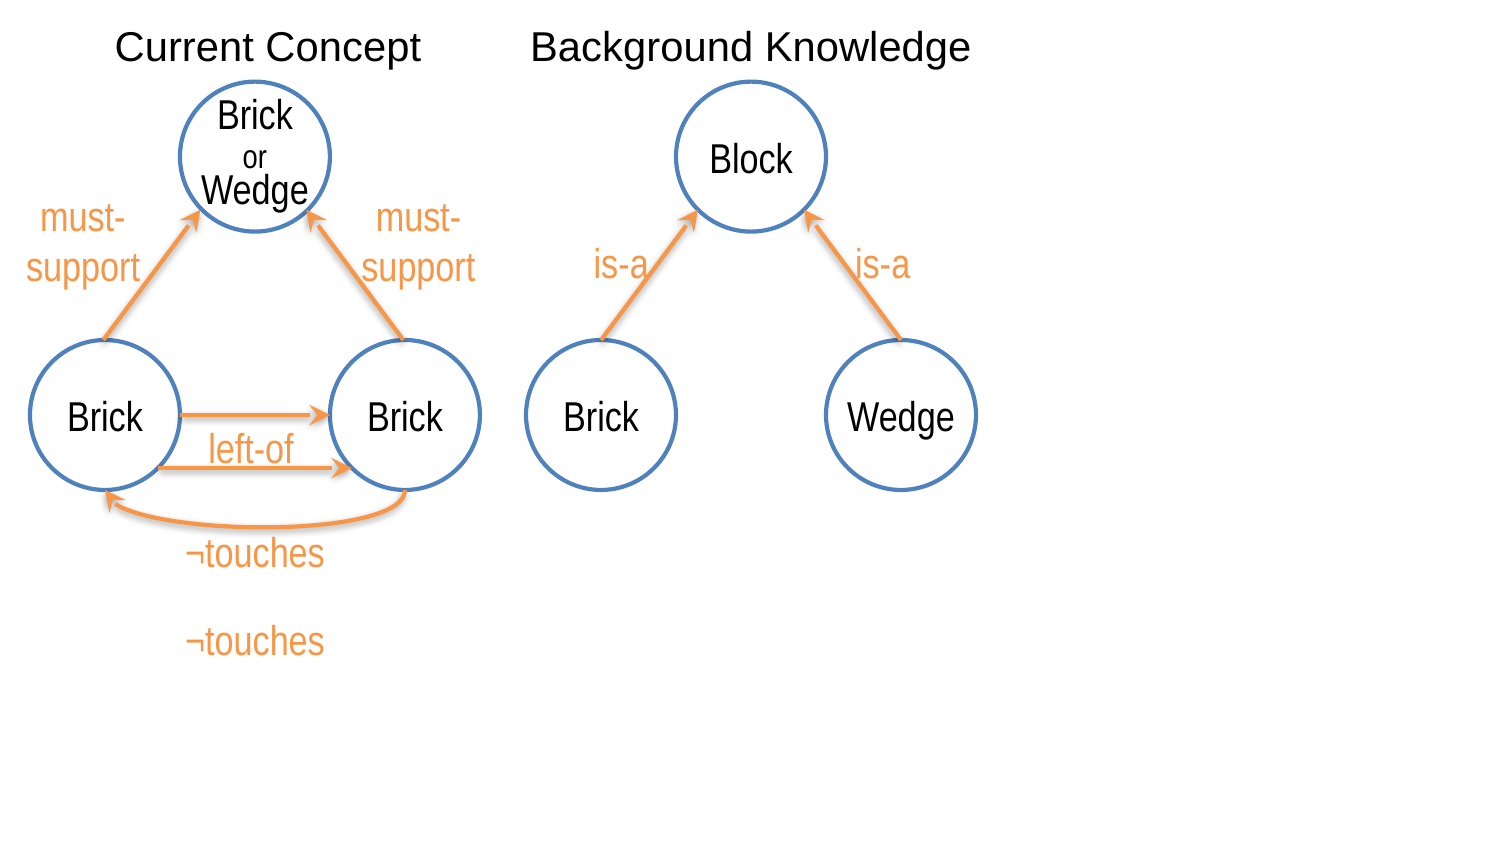

Current Concept
Background Knowledge
Brick
or
Wedge
Block
must-
support
must-
support
is-a
is-a
Brick
Brick
Brick
Wedge
left-of
¬touches
¬touches